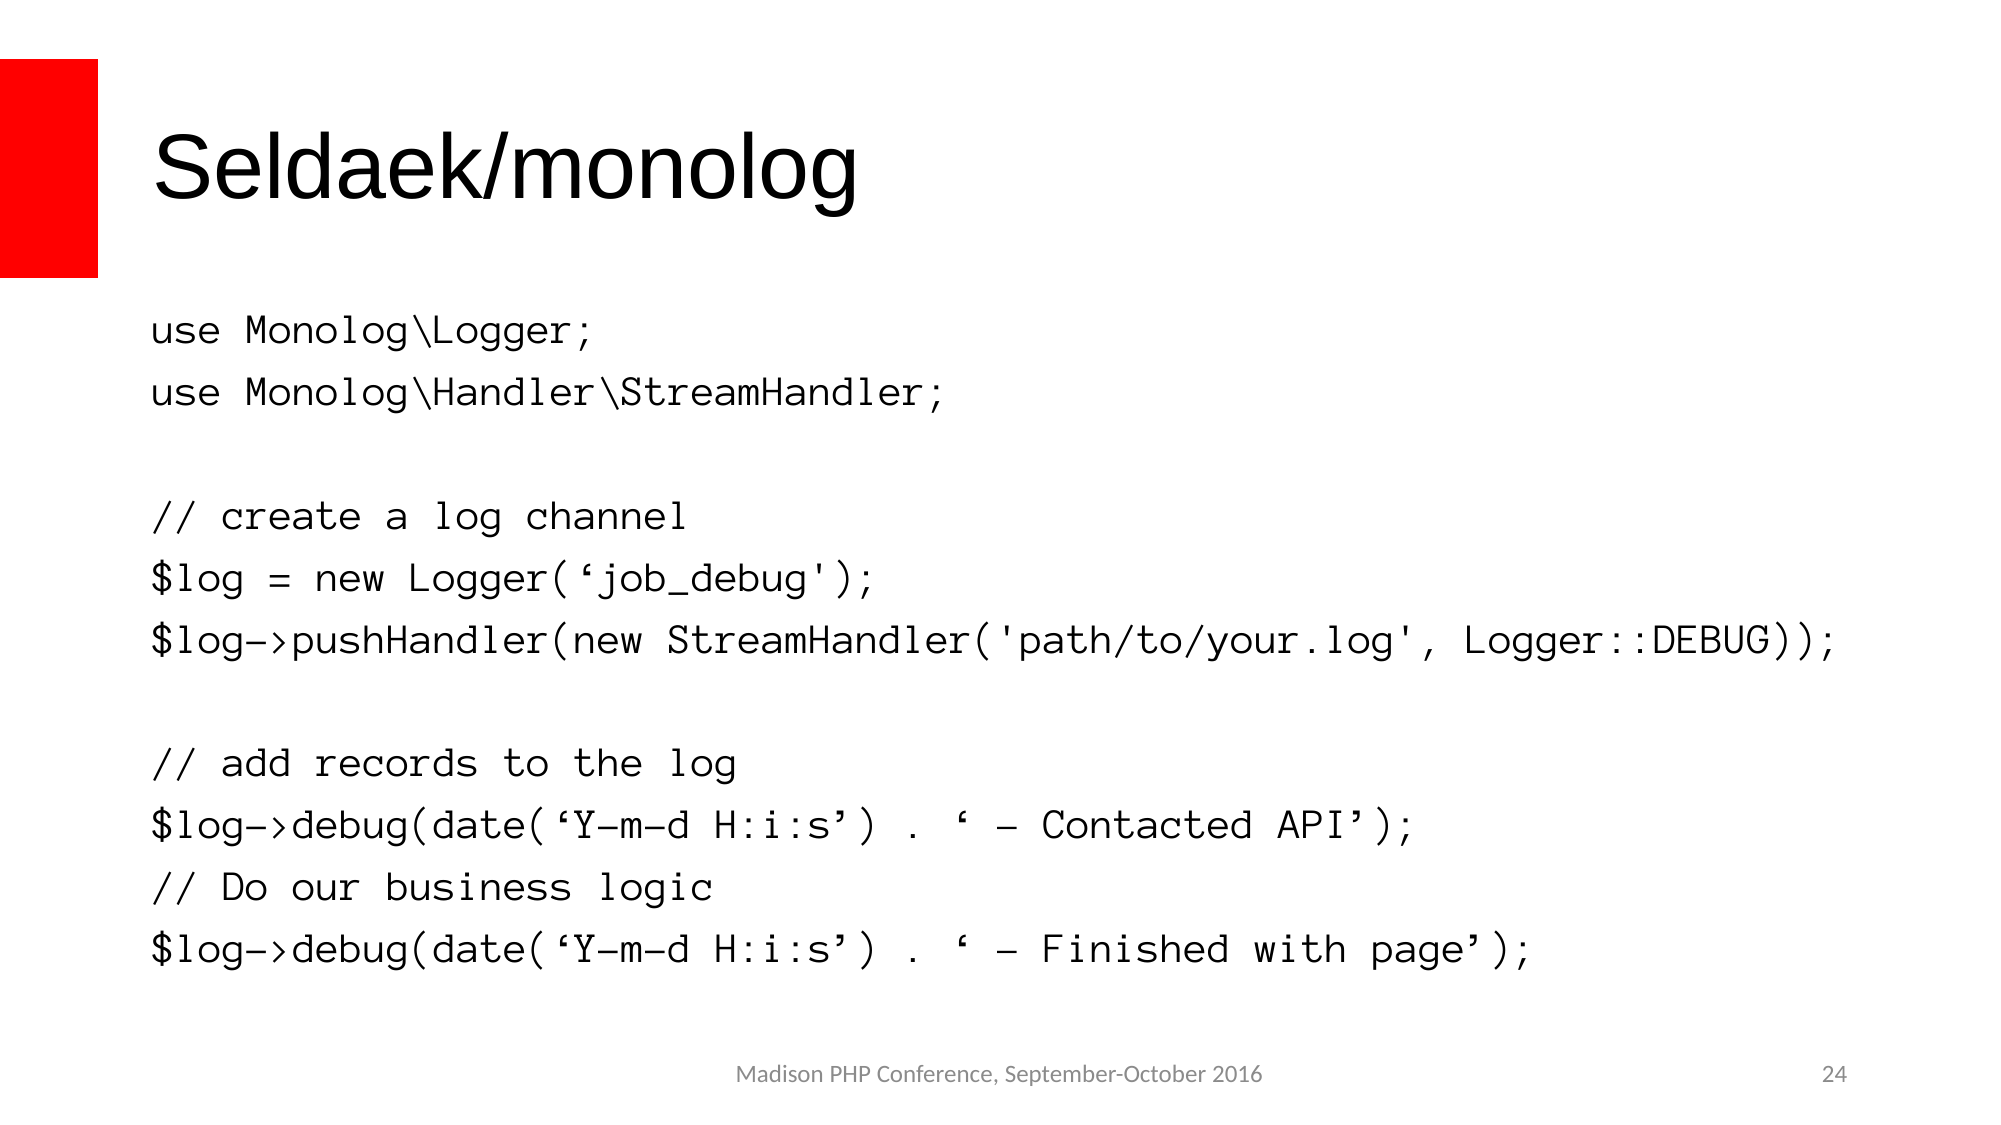

# Seldaek/monolog
use Monolog\Logger;
use Monolog\Handler\StreamHandler;

// create a log channel
$log = new Logger(‘job_debug');
$log->pushHandler(new StreamHandler('path/to/your.log', Logger::DEBUG));

// add records to the log
$log->debug(date(‘Y-m-d H:i:s’) . ‘ – Contacted API’);
// Do our business logic
$log->debug(date(‘Y-m-d H:i:s’) . ‘ – Finished with page’);

Madison PHP Conference, September-October 2016
24